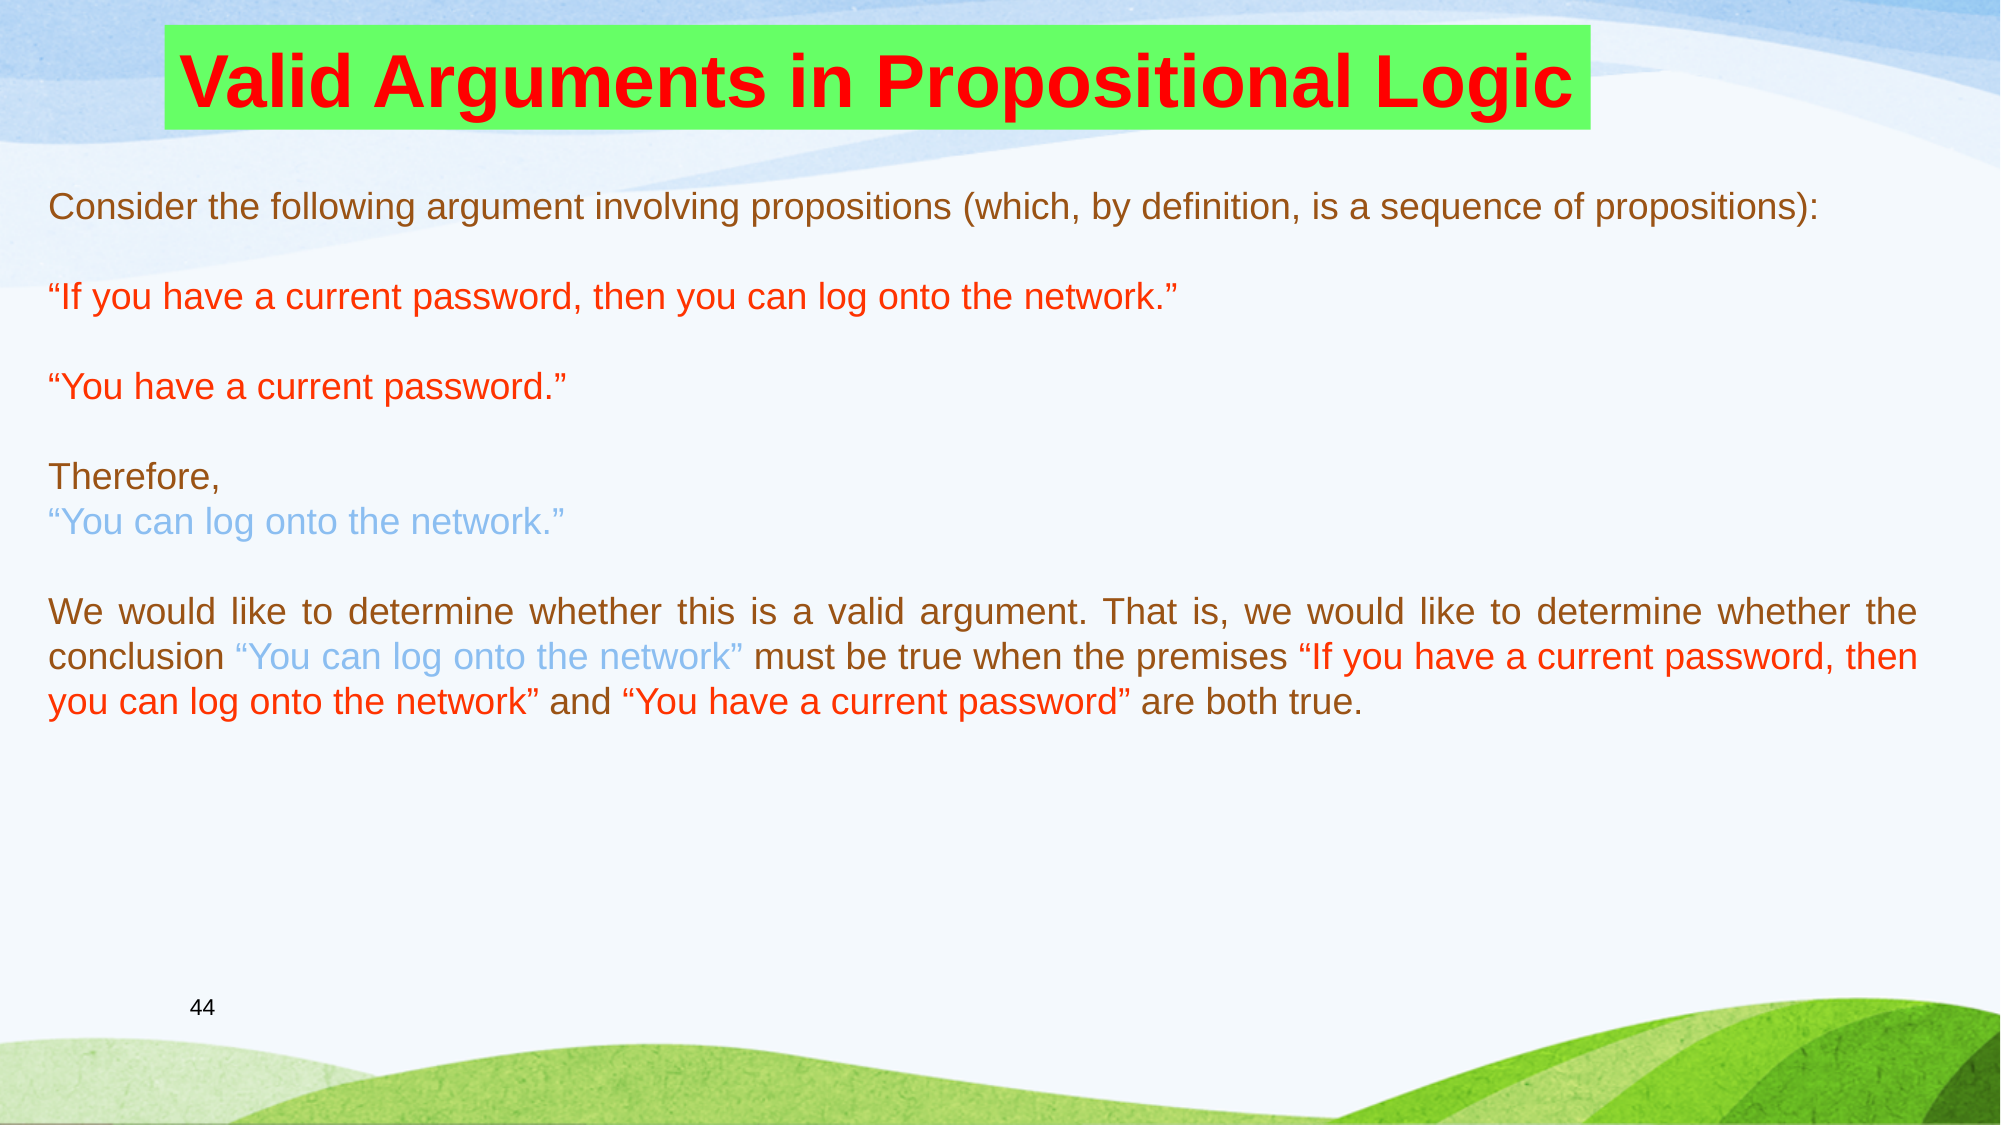

Valid Arguments in Propositional Logic
Consider the following argument involving propositions (which, by definition, is a sequence of propositions):

“If you have a current password, then you can log onto the network.”

“You have a current password.”

Therefore,
“You can log onto the network.”

We would like to determine whether this is a valid argument. That is, we would like to determine whether the conclusion “You can log onto the network” must be true when the premises “If you have a current password, then you can log onto the network” and “You have a current password” are both true.
44